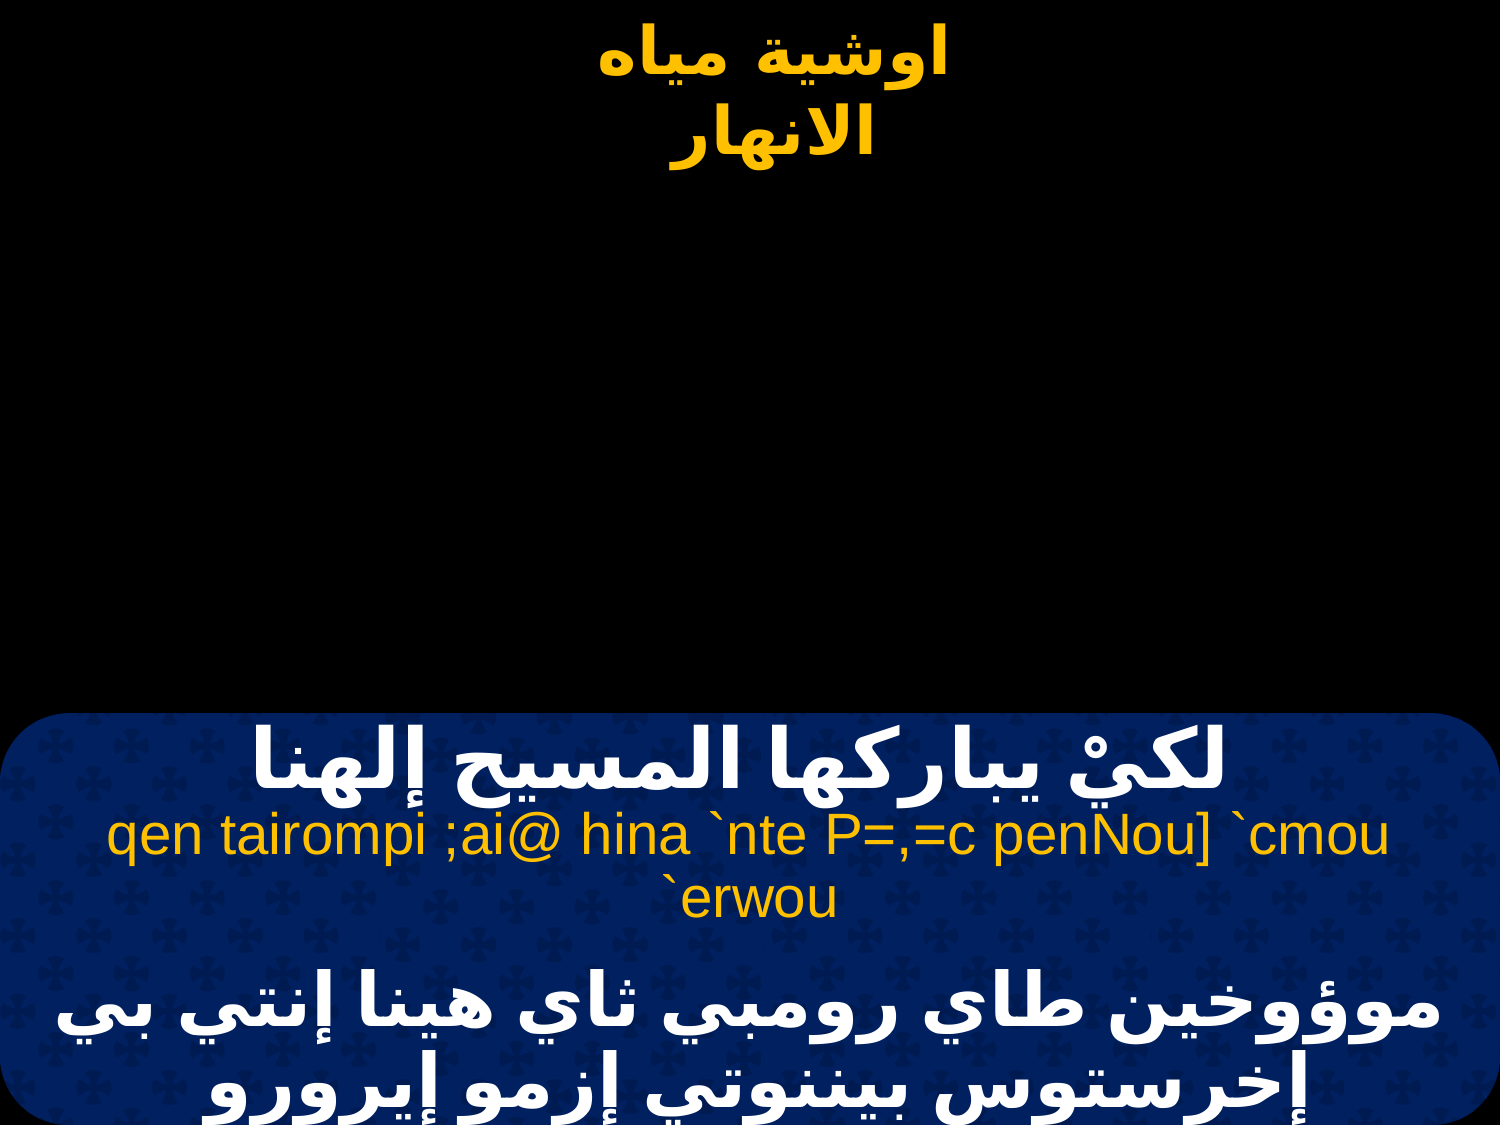

# لكيْ يباركها المسيح إلهنا
qen tairompi ;ai@ hina `nte P=,=c penNou] `cmou `erwou
موؤوخين طاي رومبي ثاي هينا إنتي بي إخرستوس بيننوتي إزمو إيرورو